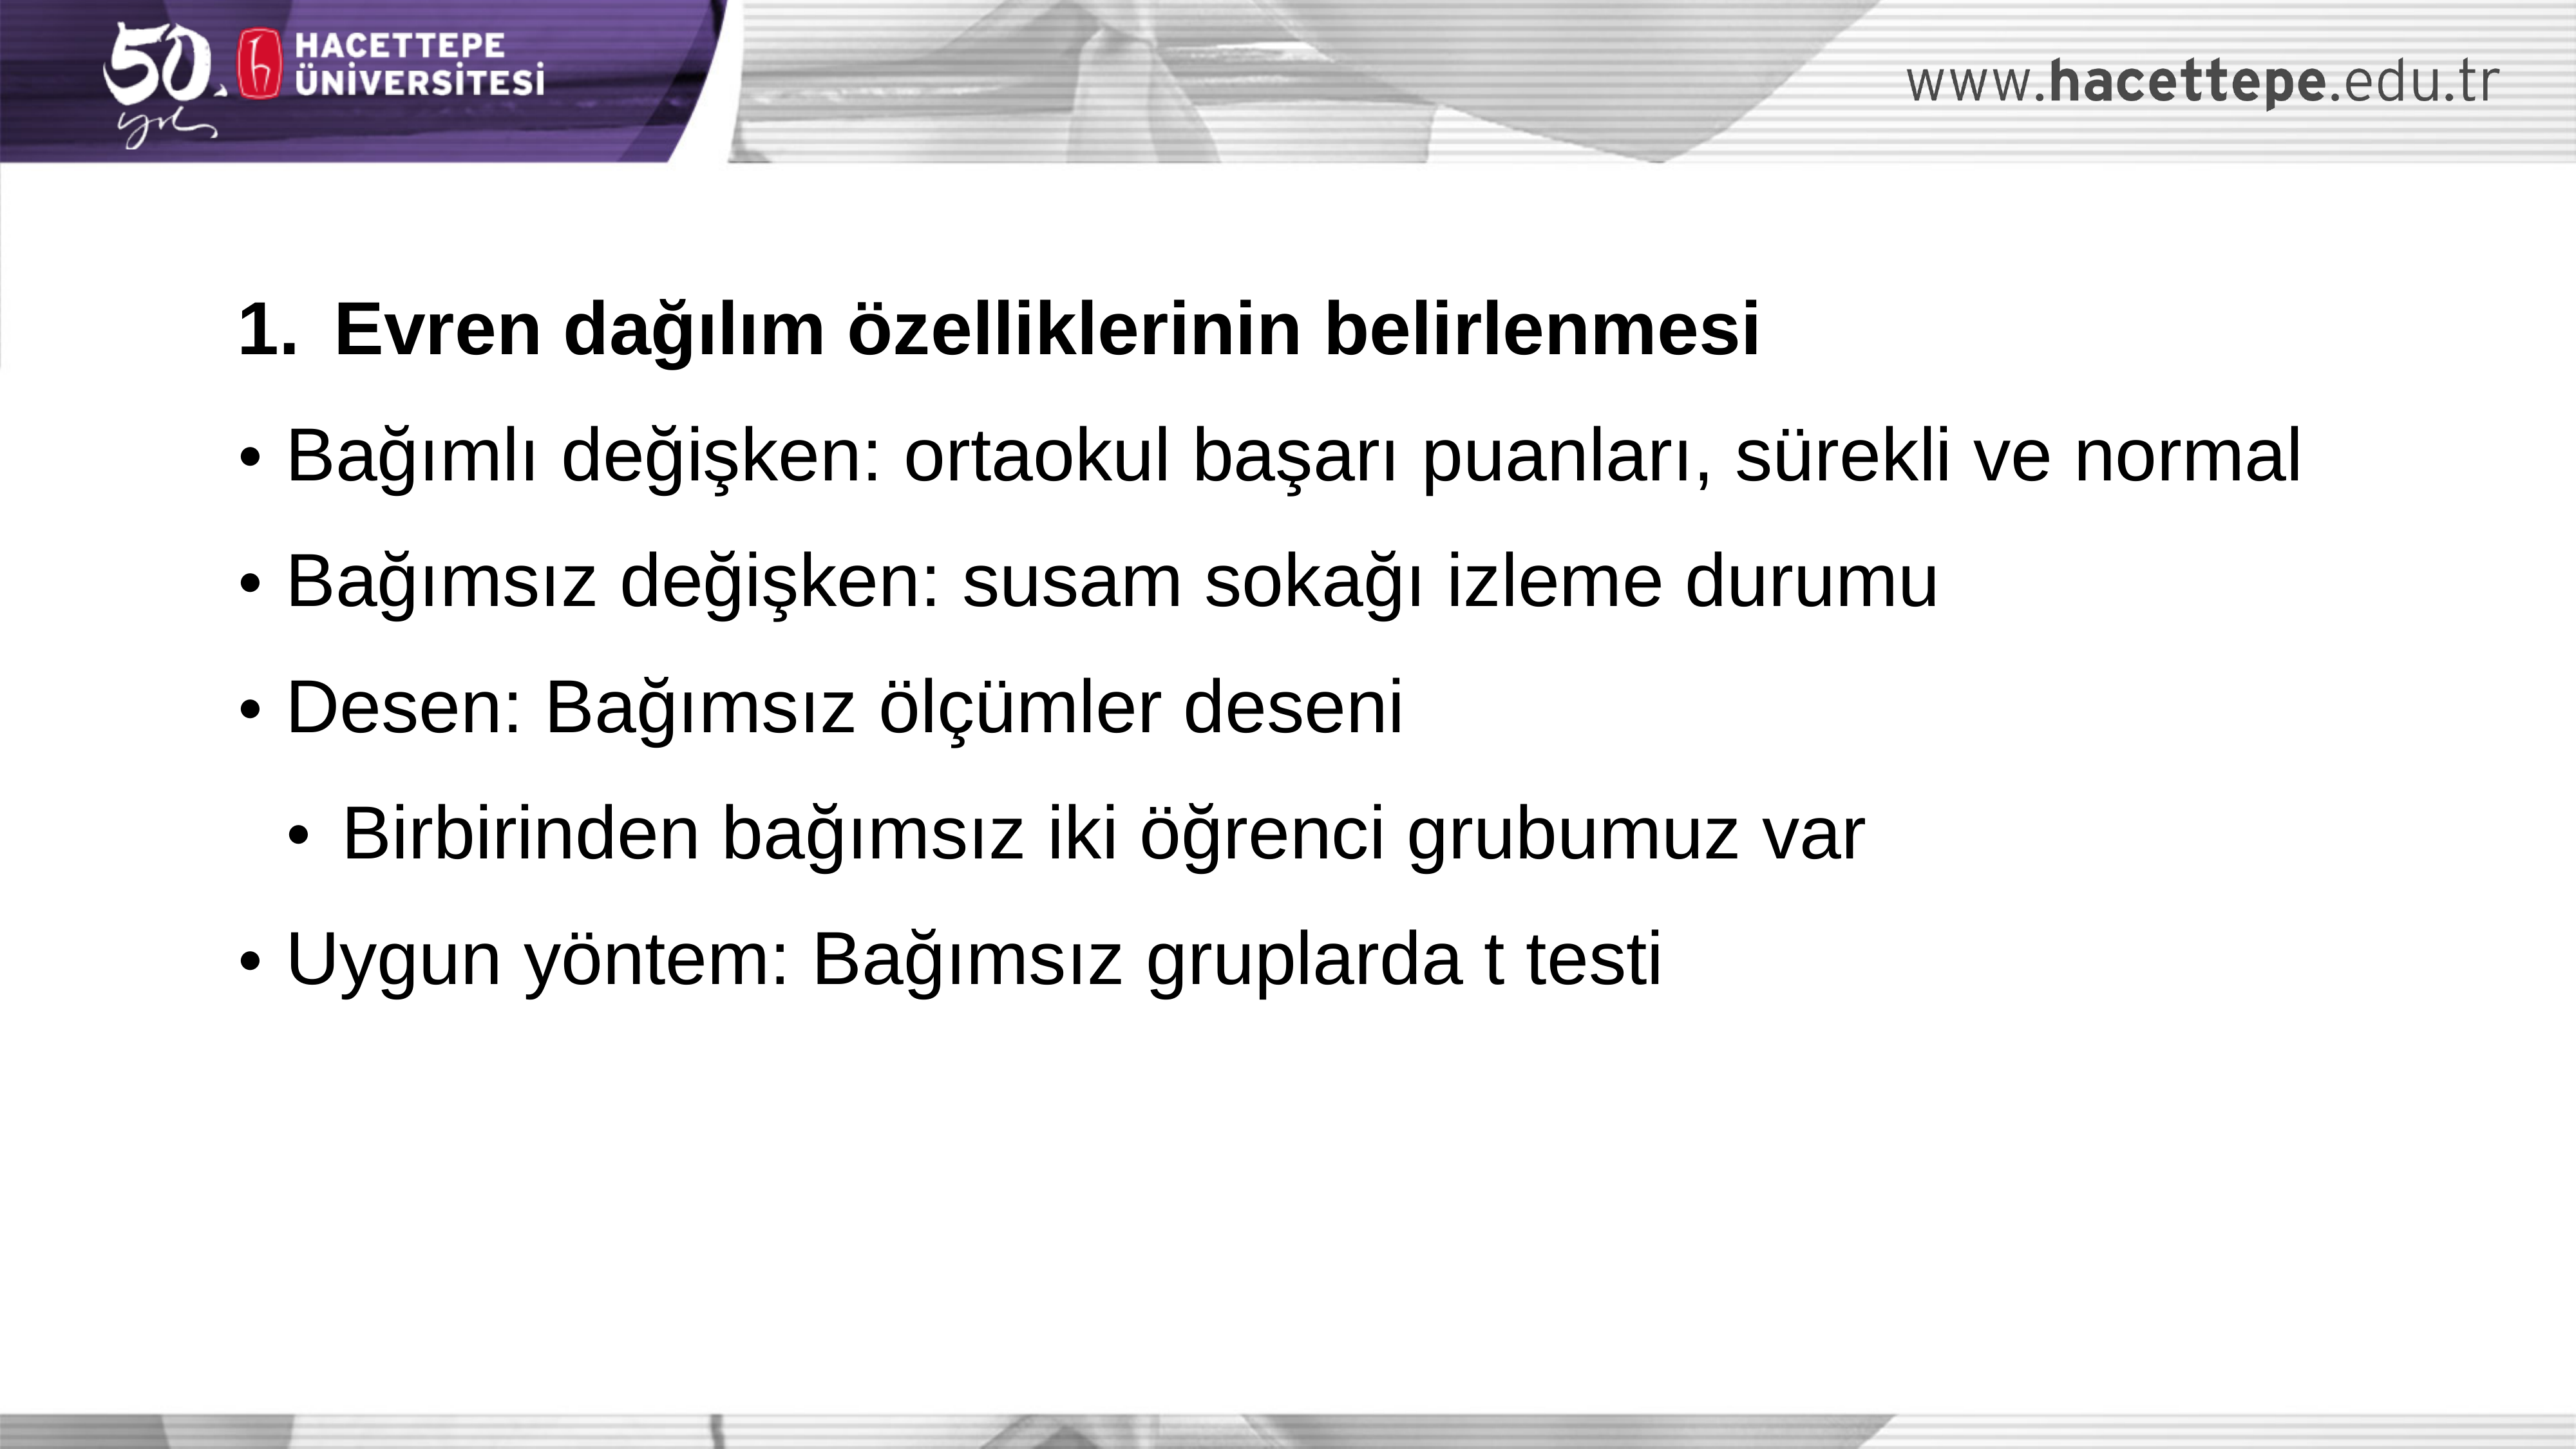

Evren dağılım özelliklerinin belirlenmesi
Bağımlı değişken: ortaokul başarı puanları, sürekli ve normal
Bağımsız değişken: susam sokağı izleme durumu
Desen: Bağımsız ölçümler deseni
Birbirinden bağımsız iki öğrenci grubumuz var
Uygun yöntem: Bağımsız gruplarda t testi